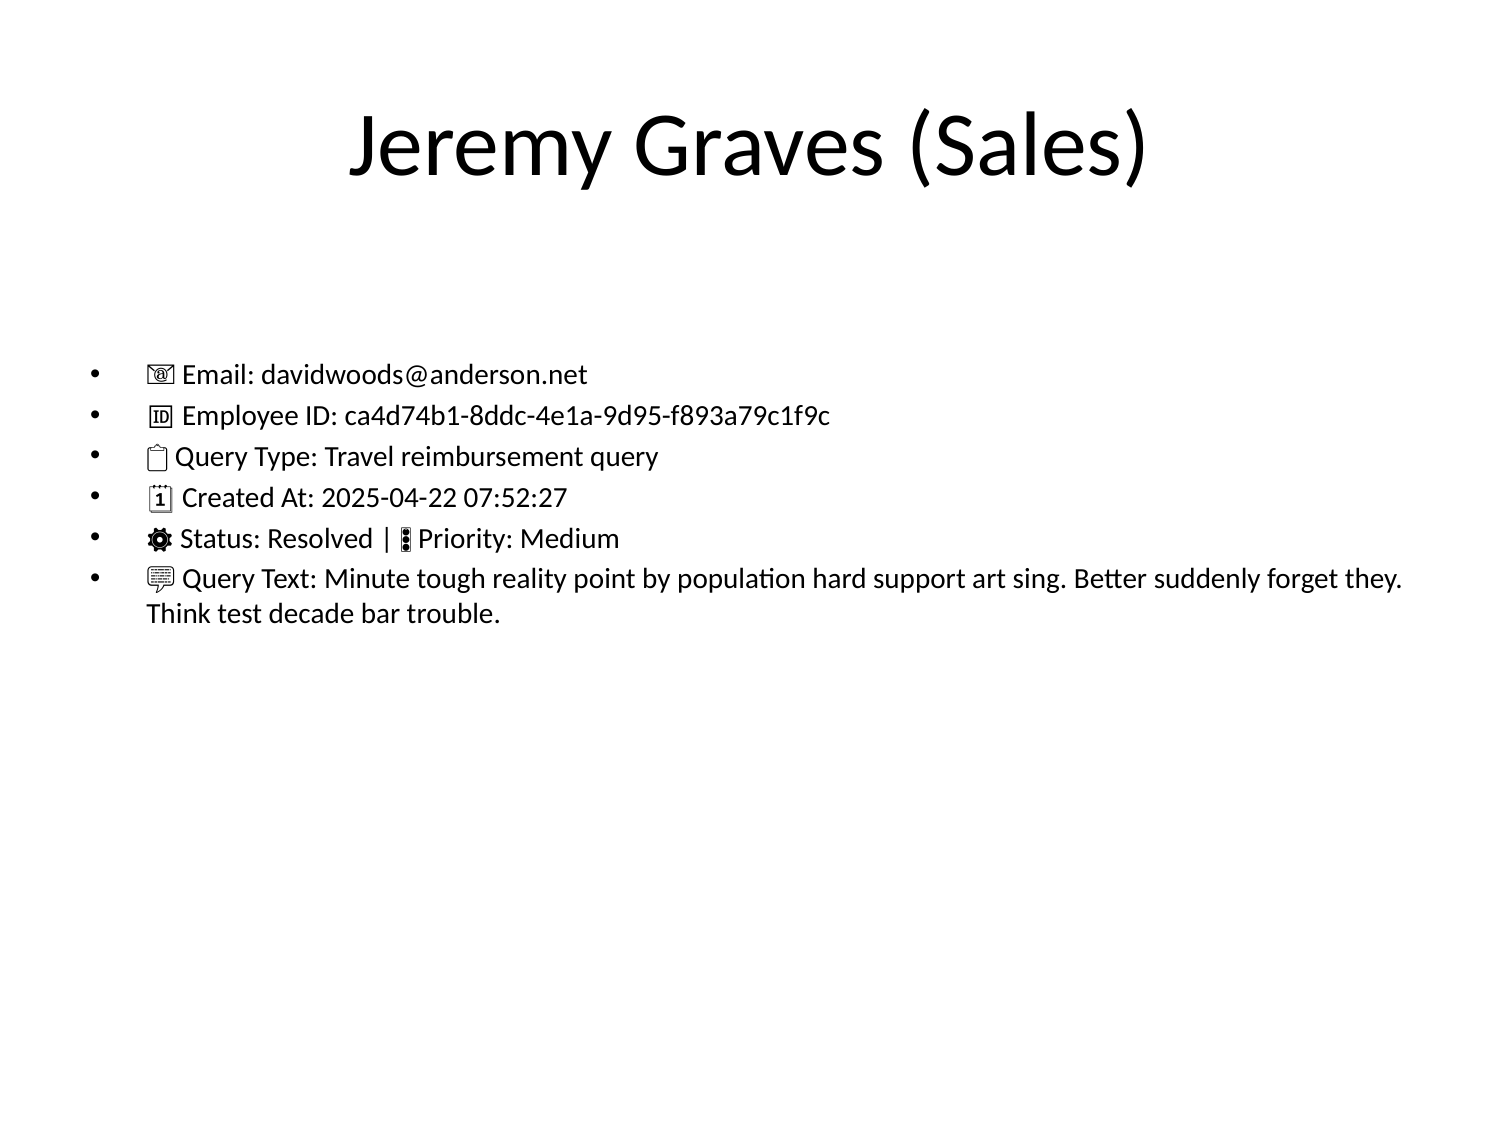

# Jeremy Graves (Sales)

📧 Email: davidwoods@anderson.net
🆔 Employee ID: ca4d74b1-8ddc-4e1a-9d95-f893a79c1f9c
📋 Query Type: Travel reimbursement query
🗓 Created At: 2025-04-22 07:52:27
⚙ Status: Resolved | 🚦 Priority: Medium
💬 Query Text: Minute tough reality point by population hard support art sing. Better suddenly forget they. Think test decade bar trouble.